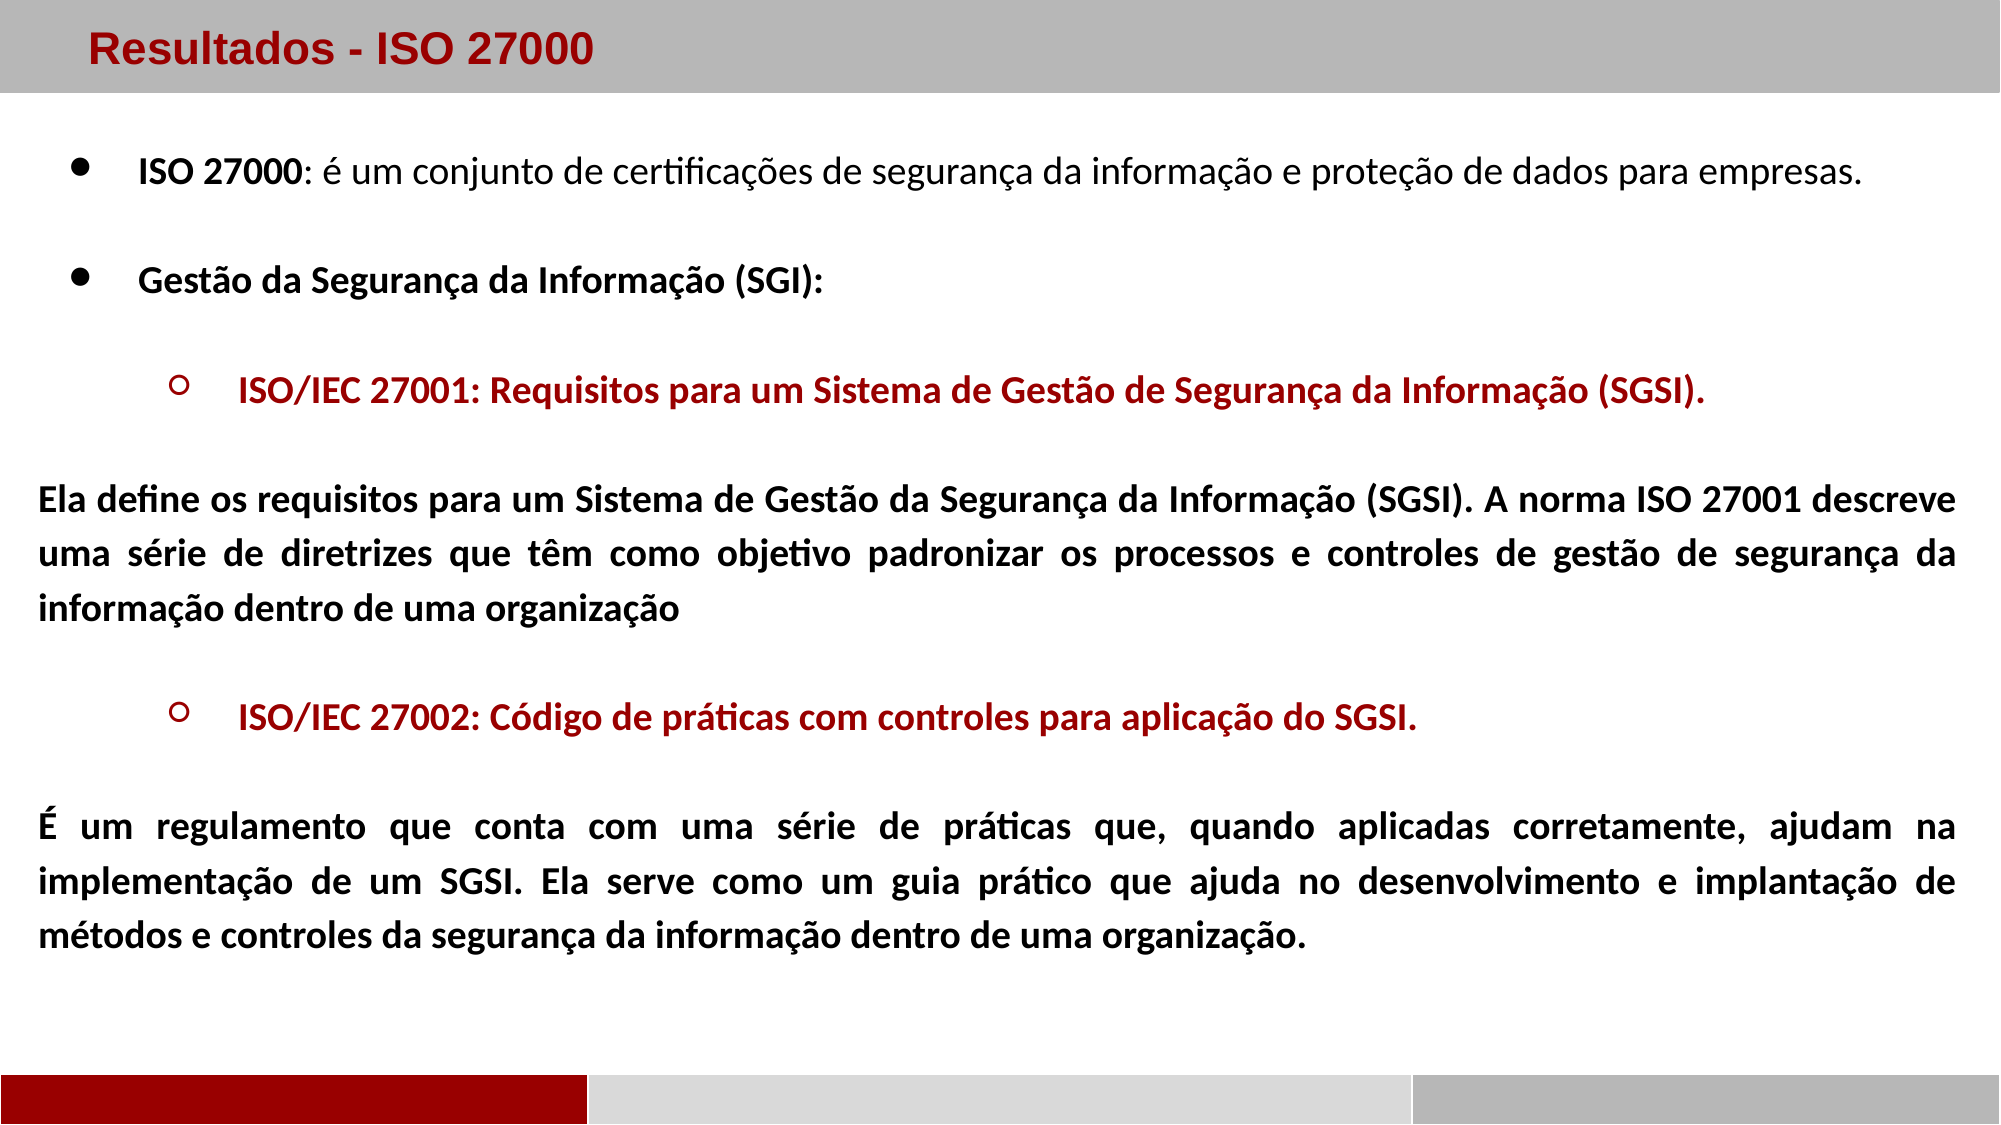

Resultados - ISO 27000
ISO 27000: é um conjunto de certificações de segurança da informação e proteção de dados para empresas.

Gestão da Segurança da Informação (SGI):

ISO/IEC 27001: Requisitos para um Sistema de Gestão de Segurança da Informação (SGSI).

Ela define os requisitos para um Sistema de Gestão da Segurança da Informação (SGSI). A norma ISO 27001 descreve uma série de diretrizes que têm como objetivo padronizar os processos e controles de gestão de segurança da informação dentro de uma organização

ISO/IEC 27002: Código de práticas com controles para aplicação do SGSI.

É um regulamento que conta com uma série de práticas que, quando aplicadas corretamente, ajudam na implementação de um SGSI. Ela serve como um guia prático que ajuda no desenvolvimento e implantação de métodos e controles da segurança da informação dentro de uma organização.